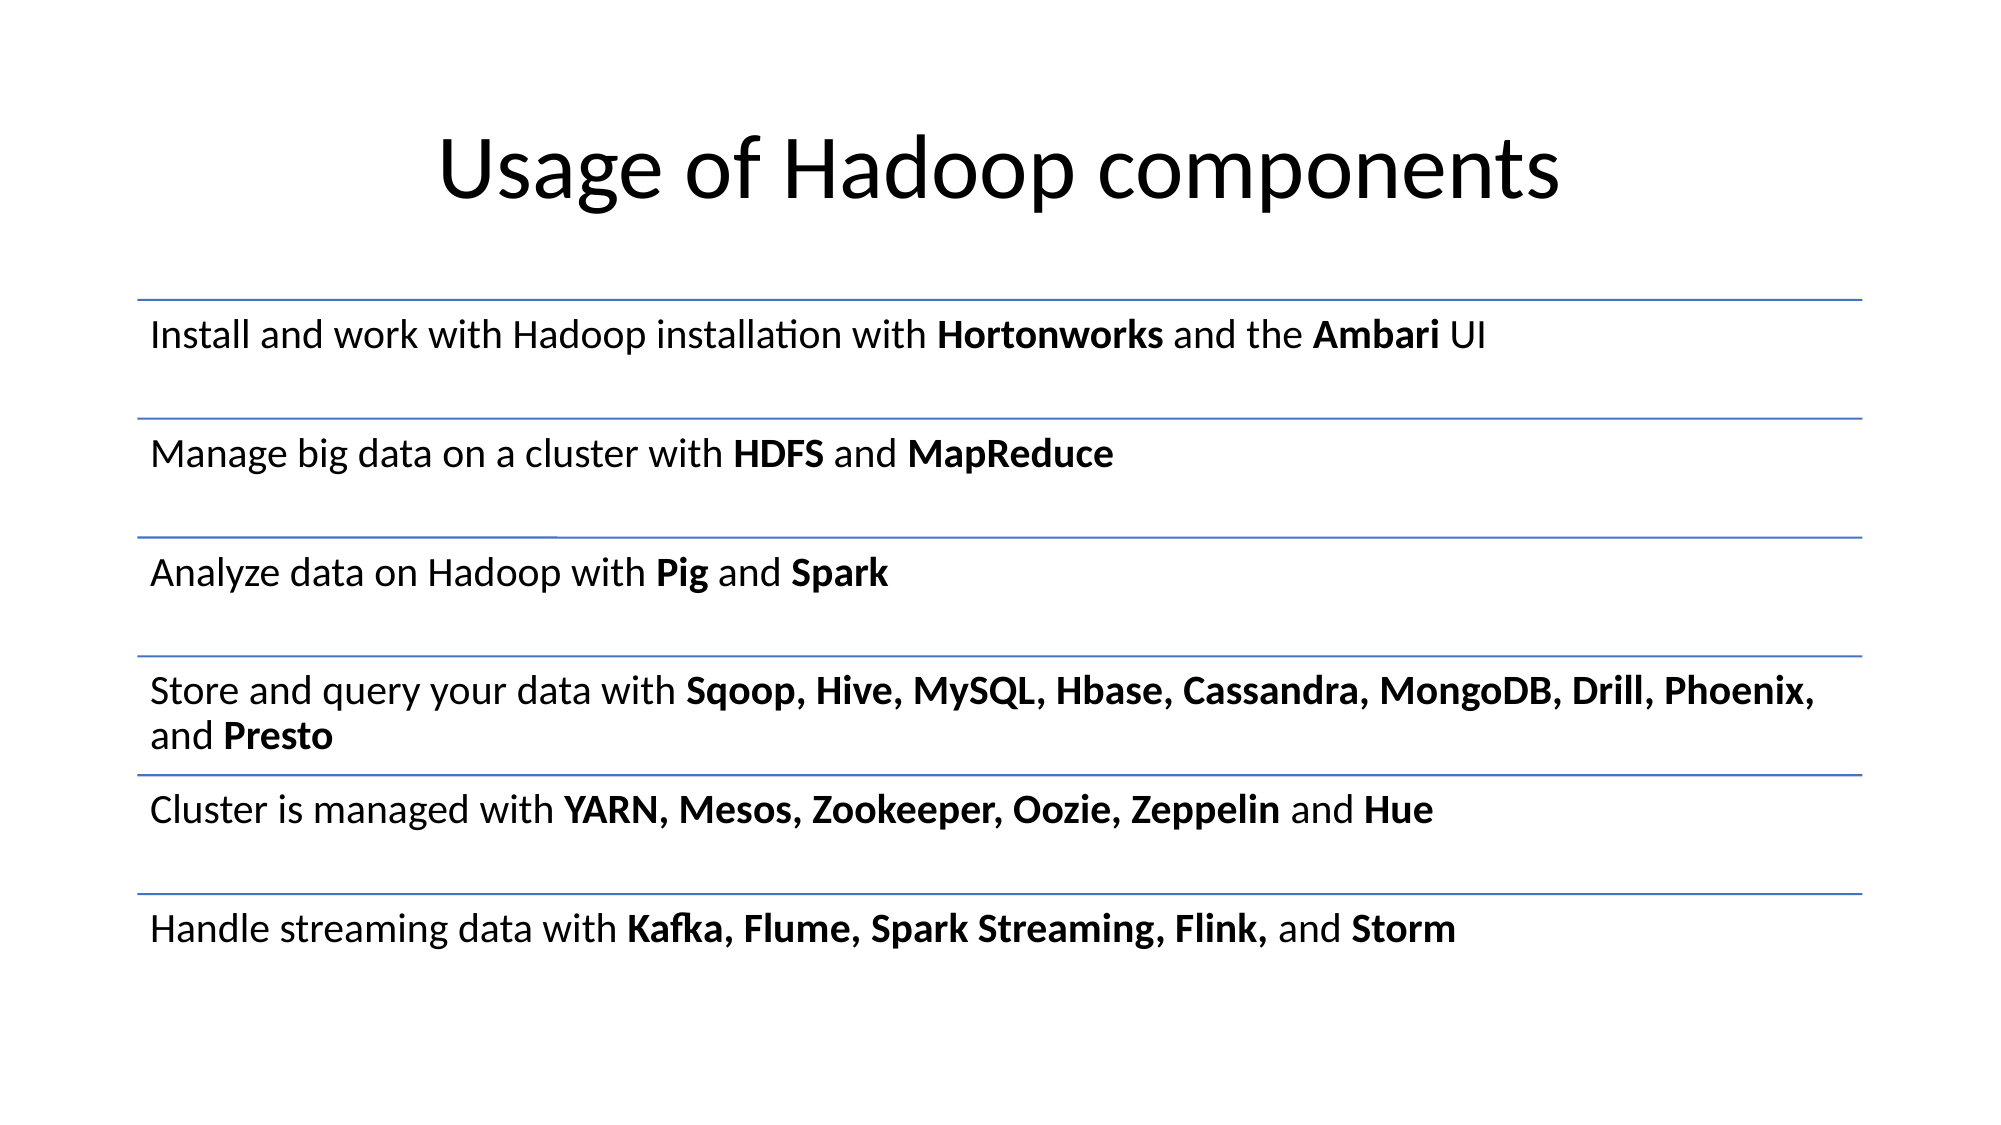

# Usage of Hadoop components
Install and work with Hadoop installation with Hortonworks and the Ambari UI
Manage big data on a cluster with HDFS and MapReduce
Analyze data on Hadoop with Pig and Spark
Store and query your data with Sqoop, Hive, MySQL, Hbase, Cassandra, MongoDB, Drill, Phoenix, and Presto
Cluster is managed with YARN, Mesos, Zookeeper, Oozie, Zeppelin and Hue
Handle streaming data with Kafka, Flume, Spark Streaming, Flink, and Storm